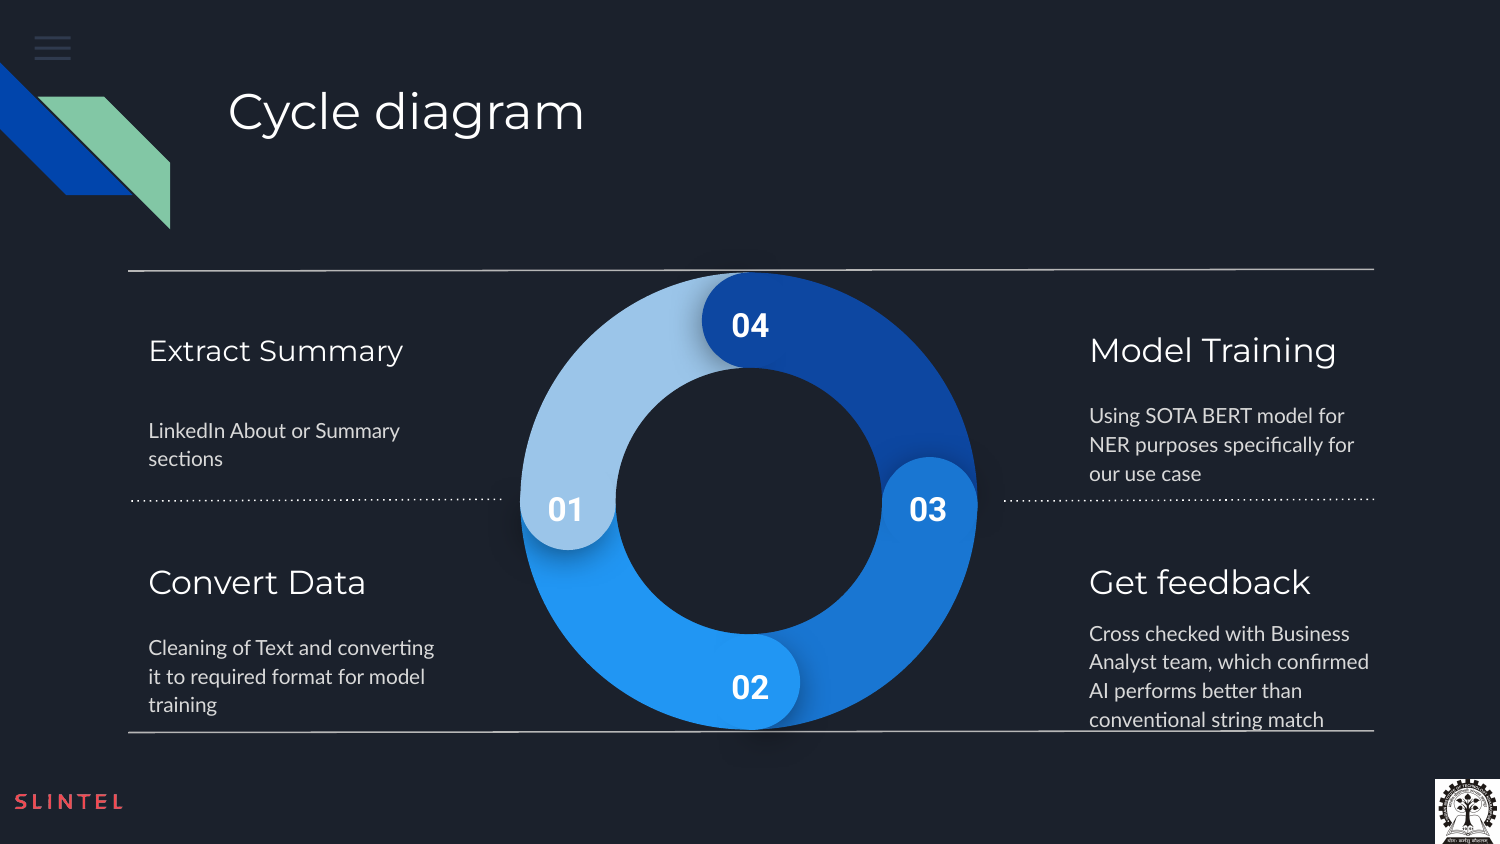

# Cycle diagram

04
Extract Summary
Model Training

LinkedIn About or Summary sections
Using SOTA BERT model for NER purposes specifically for our use case

01
03
Convert Data
Get feedback
Cleaning of Text and converting it to required format for model training
Cross checked with Business Analyst team, which confirmed AI performs better than conventional string match

02